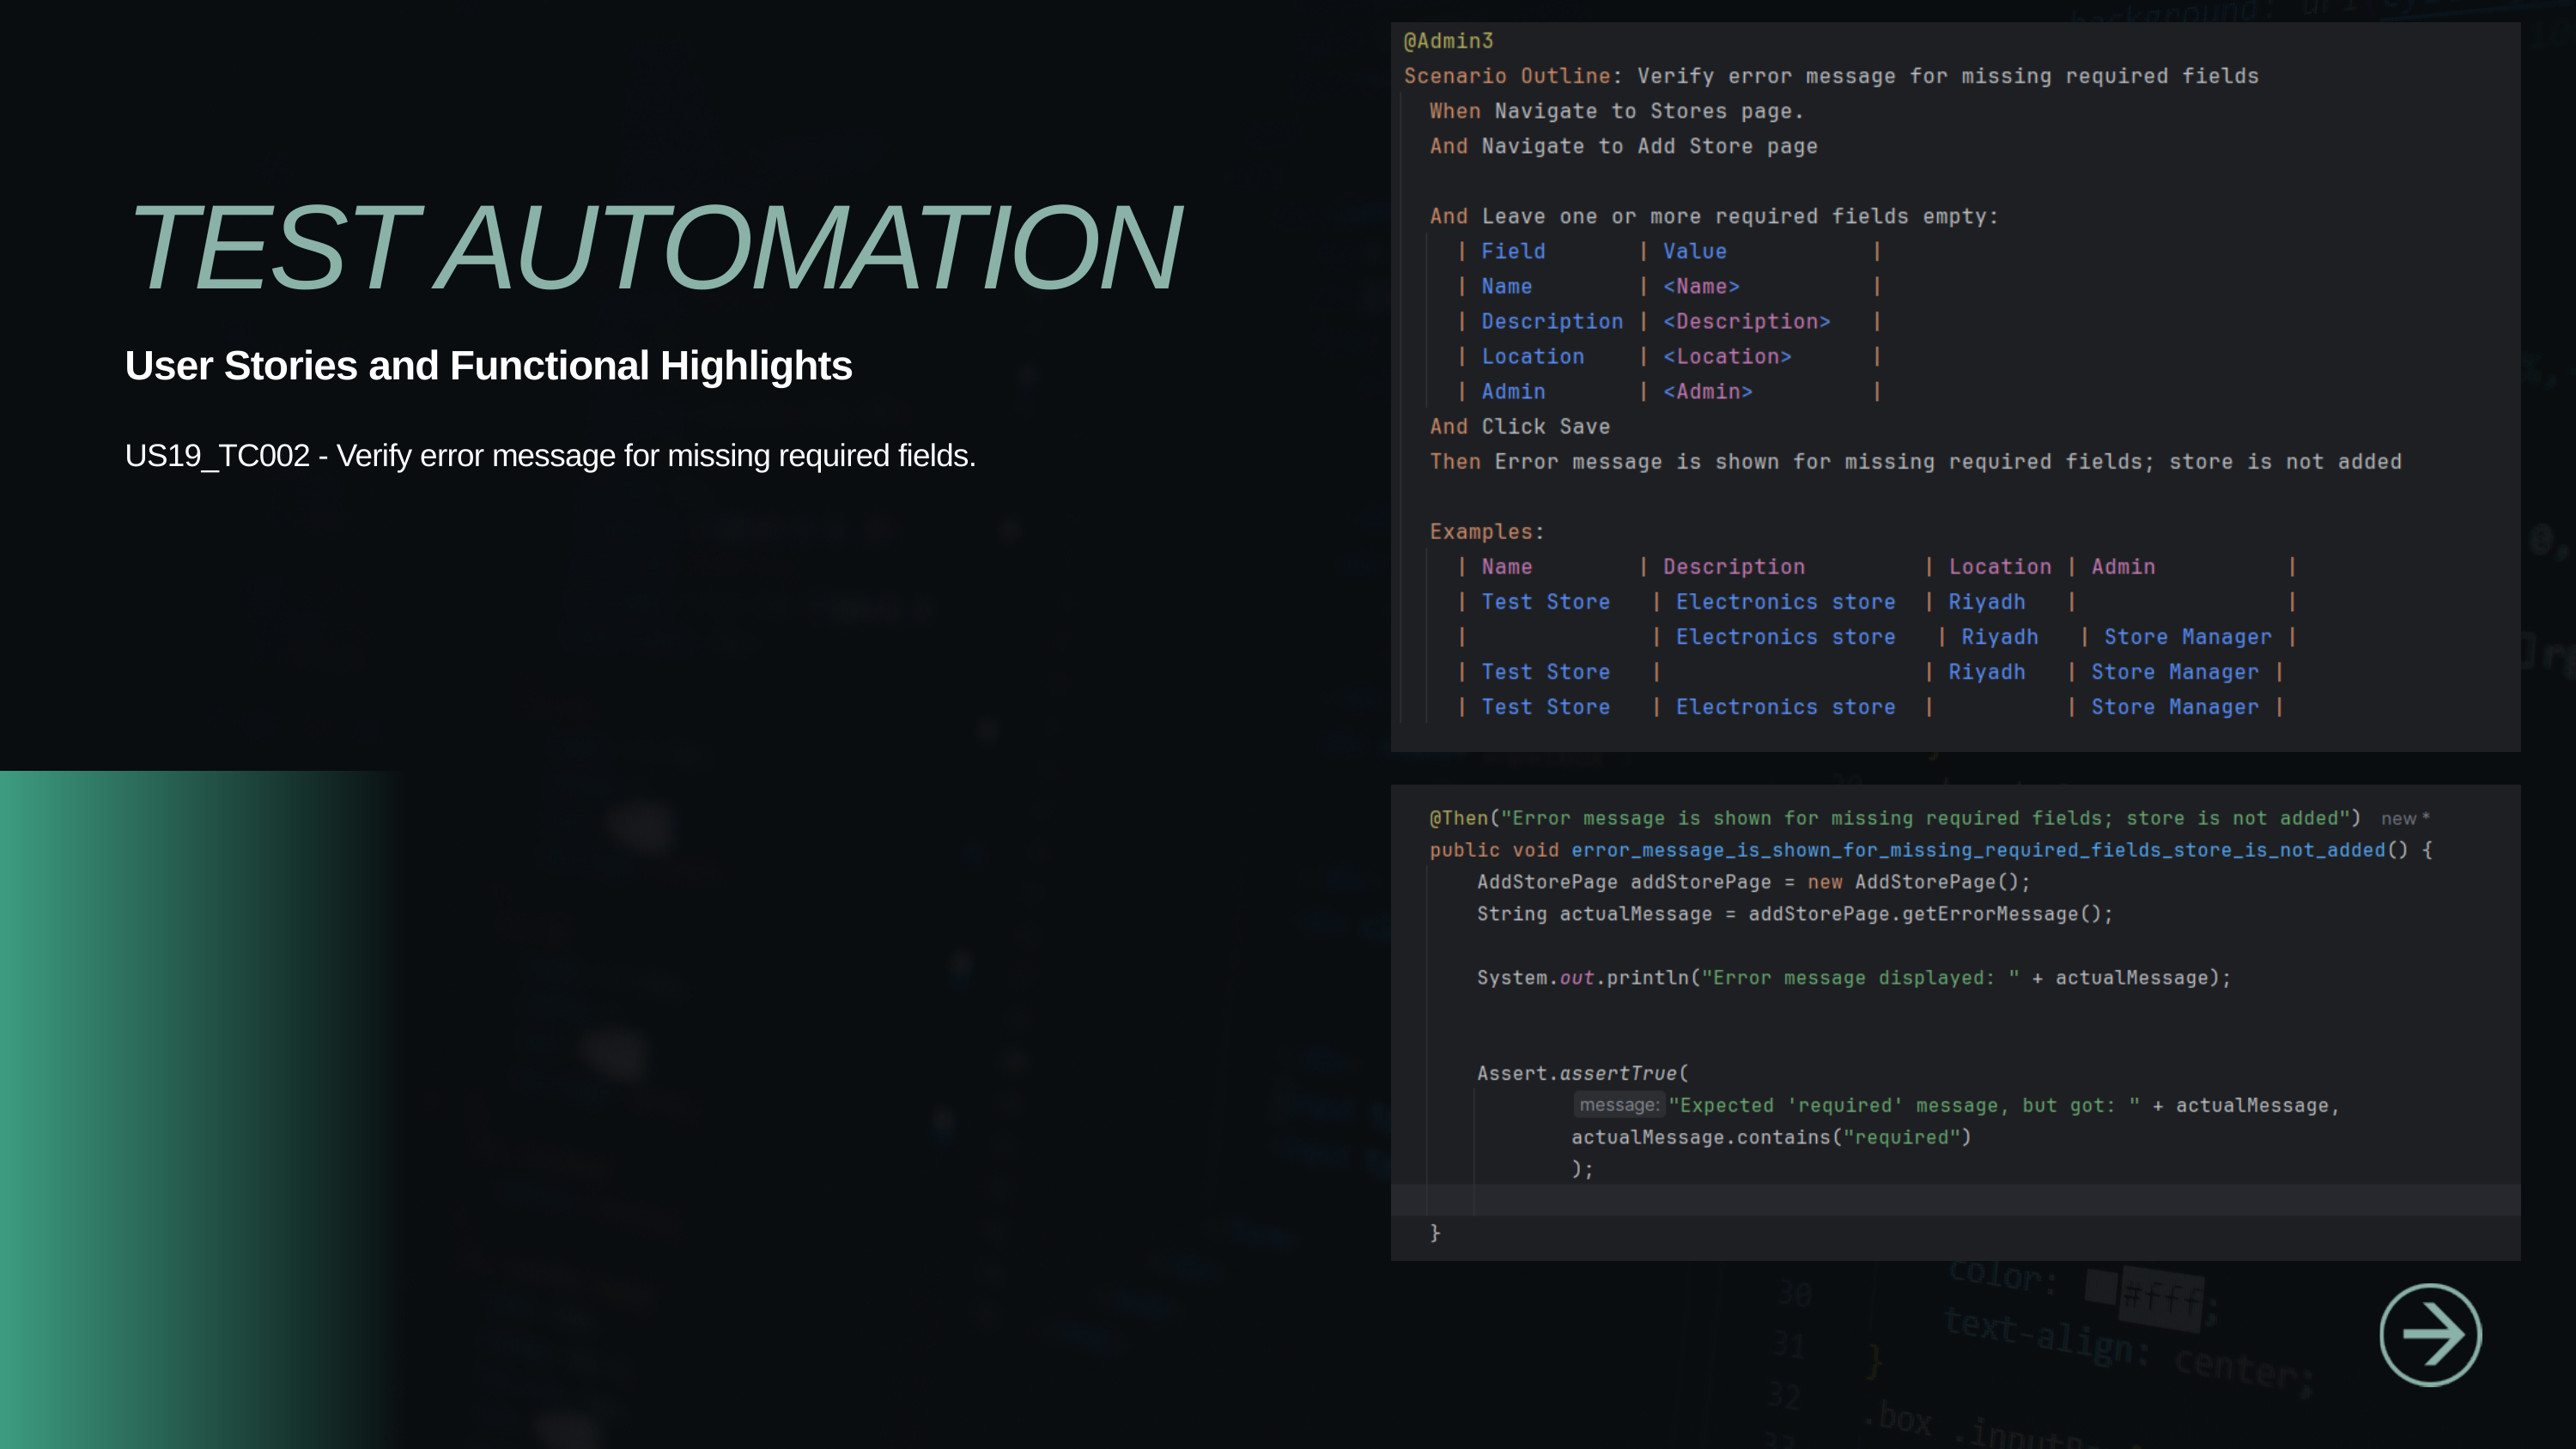

TEST AUTOMATION
User Stories and Functional Highlights
US19_TC002 - Verify error message for missing required fields.